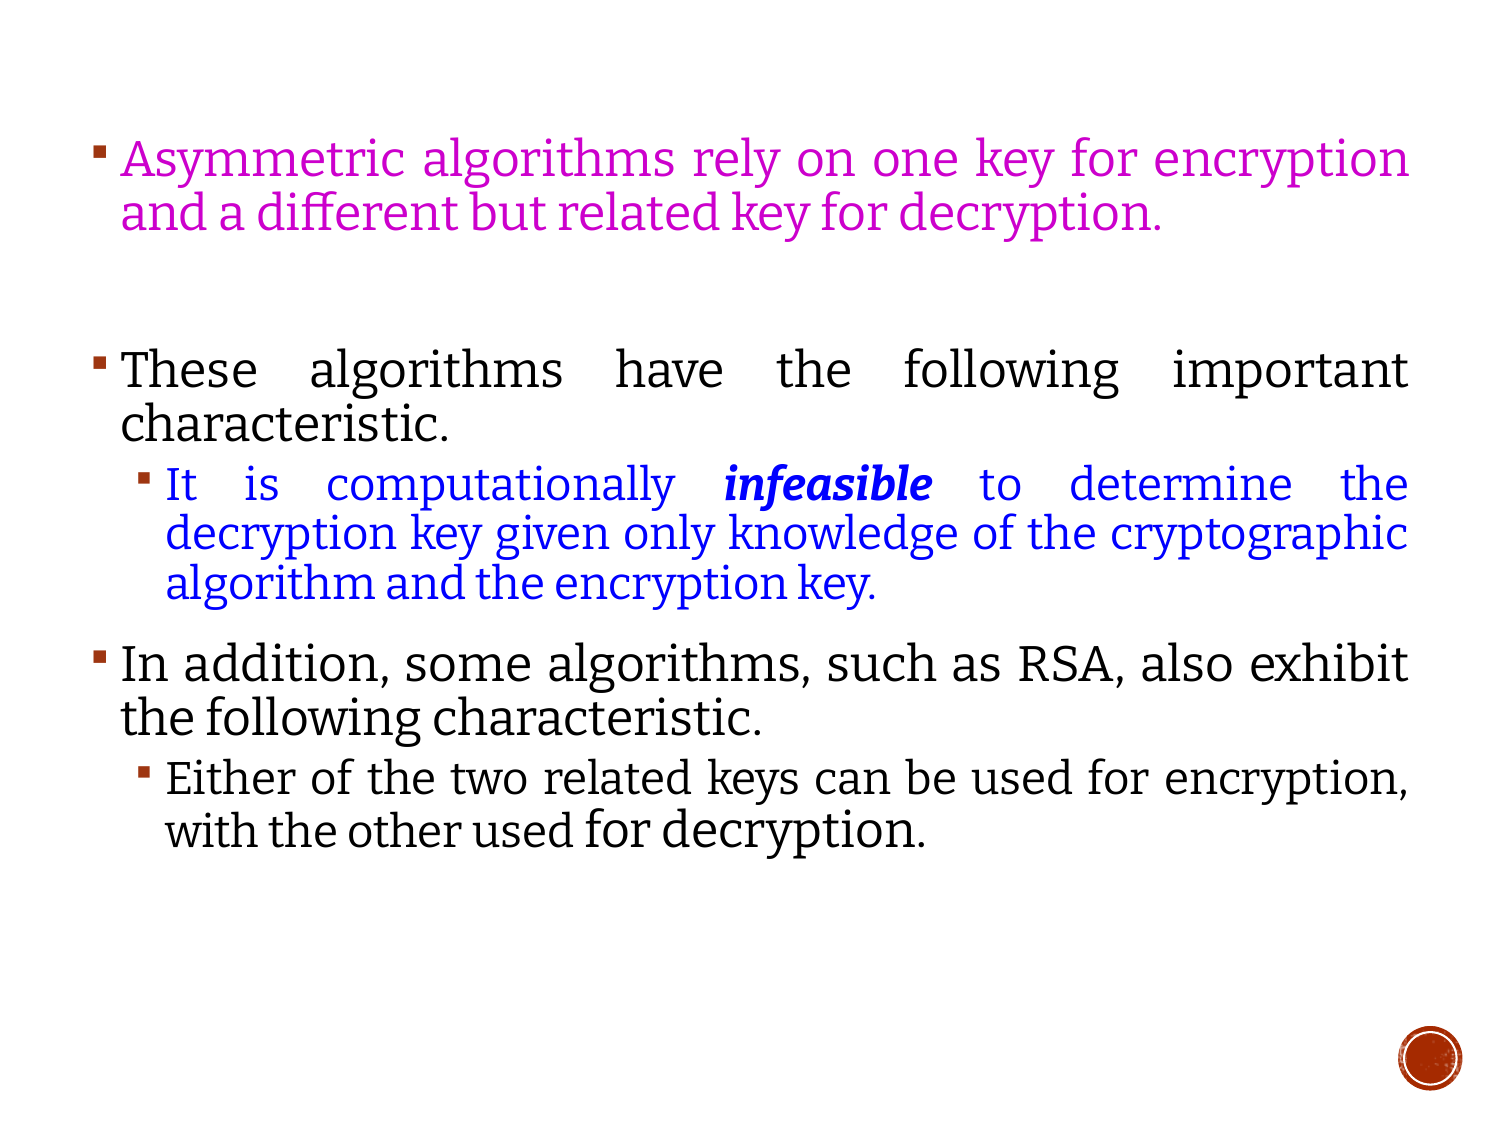

Asymmetric algorithms rely on one key for encryption and a different but related key for decryption.

These algorithms have the following important characteristic.
It is computationally infeasible to determine the decryption key given only knowledge of the cryptographic algorithm and the encryption key.
In addition, some algorithms, such as RSA, also exhibit the following characteristic.
Either of the two related keys can be used for encryption, with the other used for decryption.